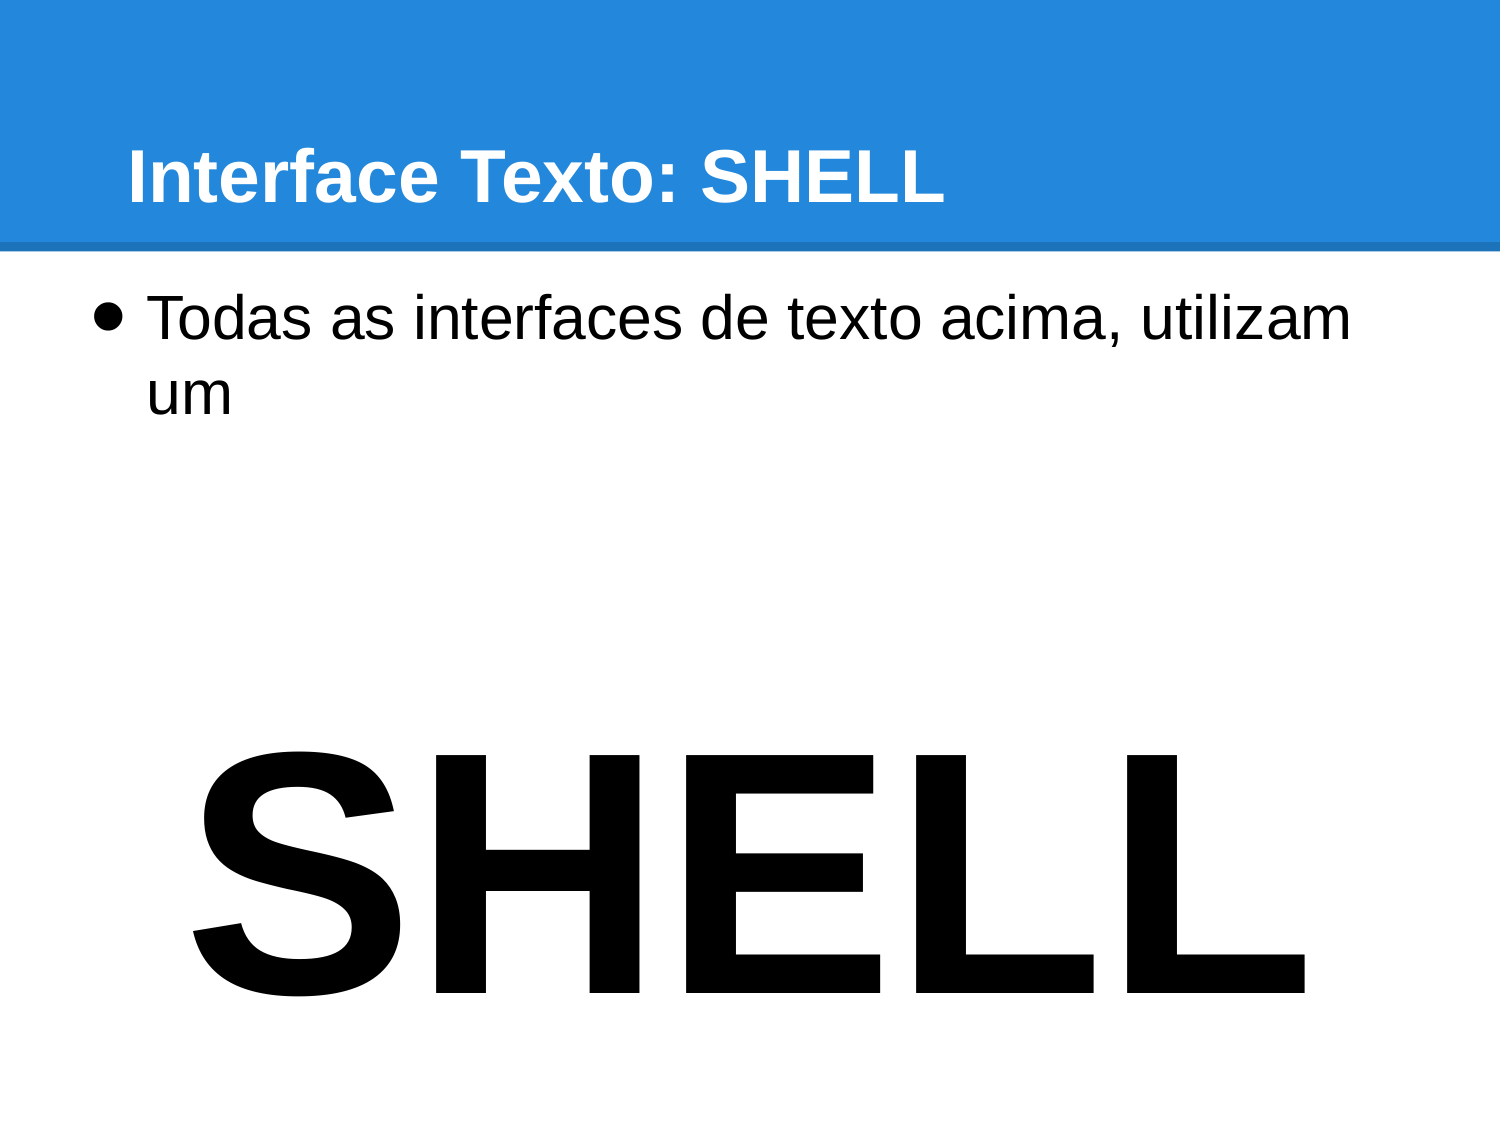

# Interface Texto: SHELL
Todas as interfaces de texto acima, utilizam um
SHELL